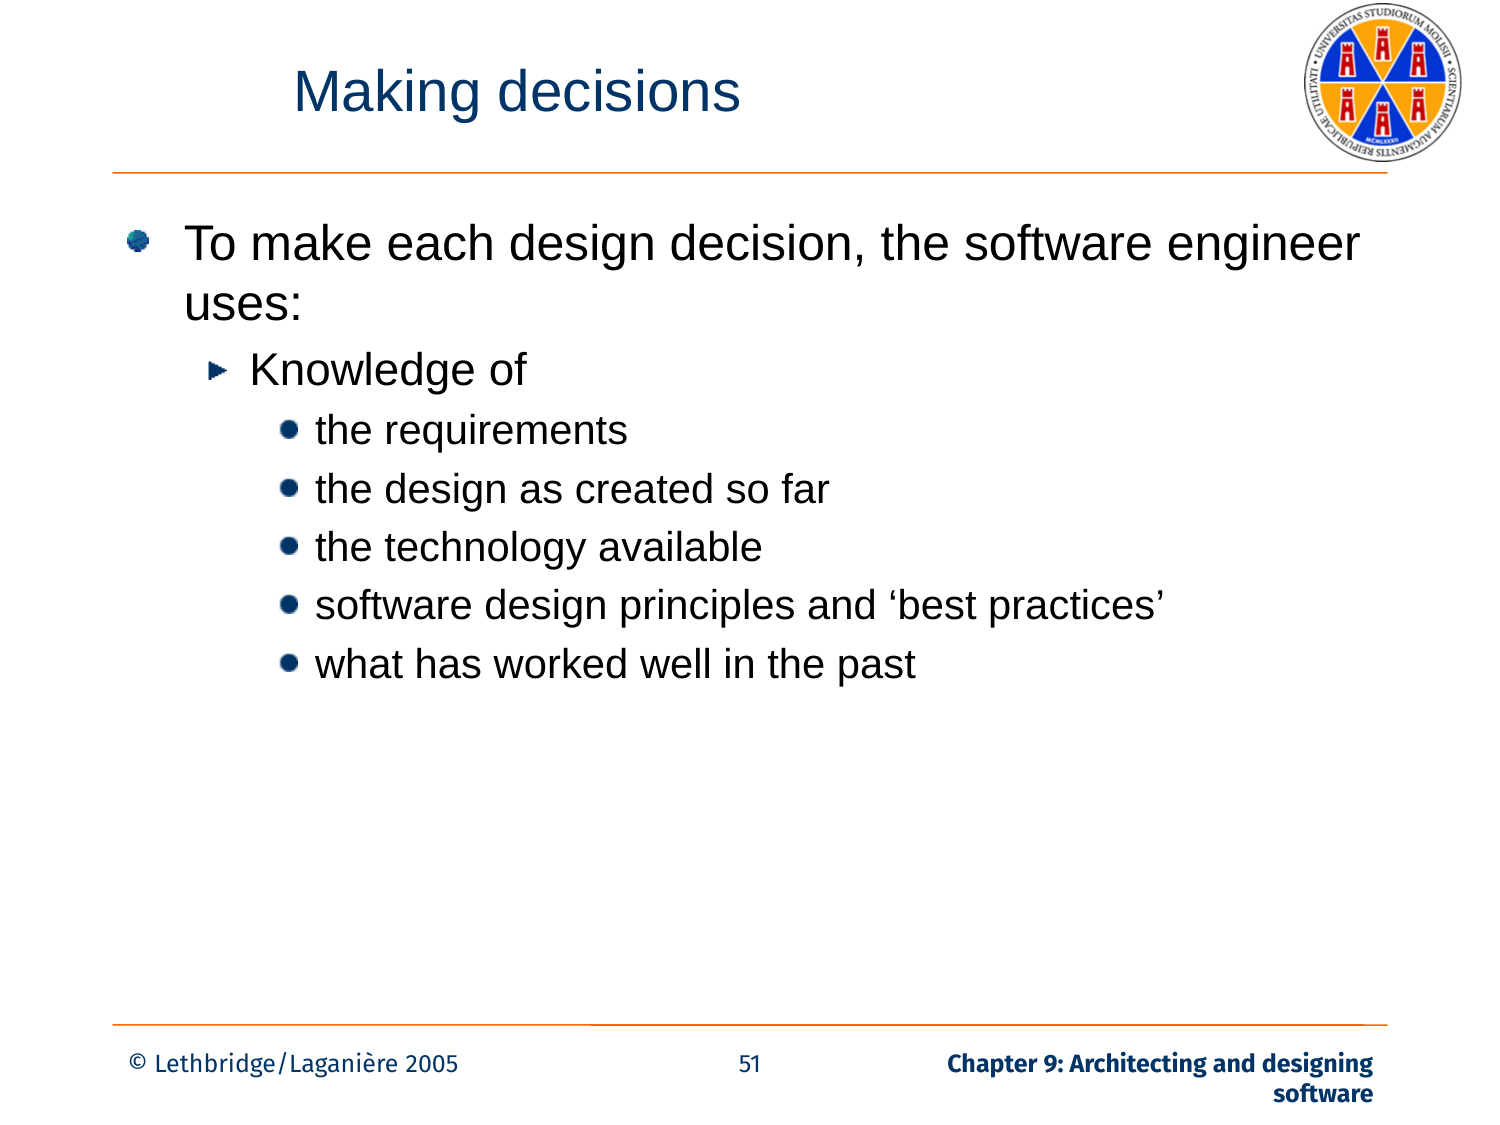

# Making decisions
To make each design decision, the software engineer uses:
Knowledge of
the requirements
the design as created so far
the technology available
software design principles and ‘best practices’
what has worked well in the past
© Lethbridge/Laganière 2005
51
Chapter 9: Architecting and designing software